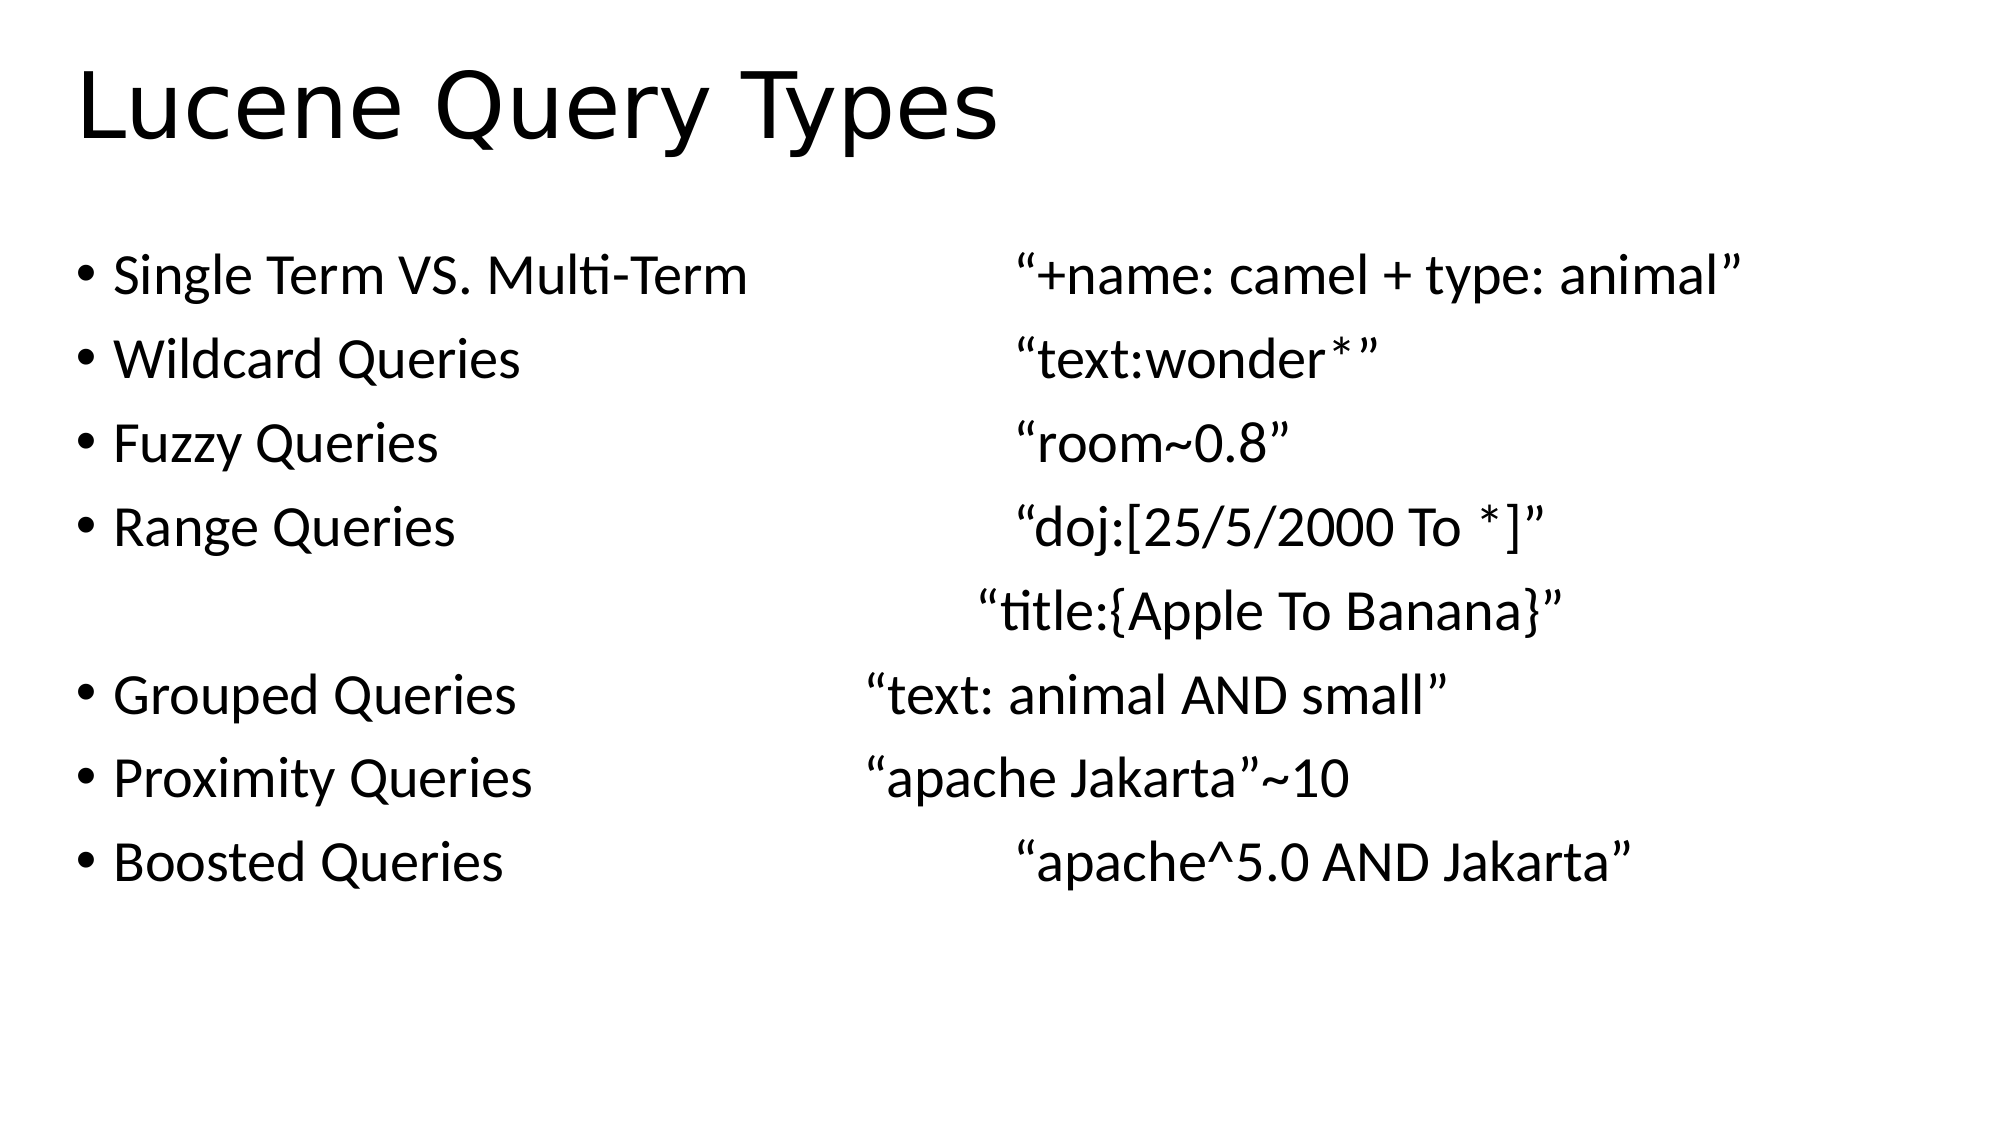

# Lucene Query Types
Single Term VS. Multi-Term 		“+name: camel + type: animal”
Wildcard Queries	 			“text:wonder*”
Fuzzy Queries 				“room~0.8”
Range Queries 				“doj:[25/5/2000 To *]”
						“title:{Apple To Banana}”
Grouped Queries 			“text: animal AND small”
Proximity Queries 			“apache Jakarta”~10
Boosted Queries 				“apache^5.0 AND Jakarta”